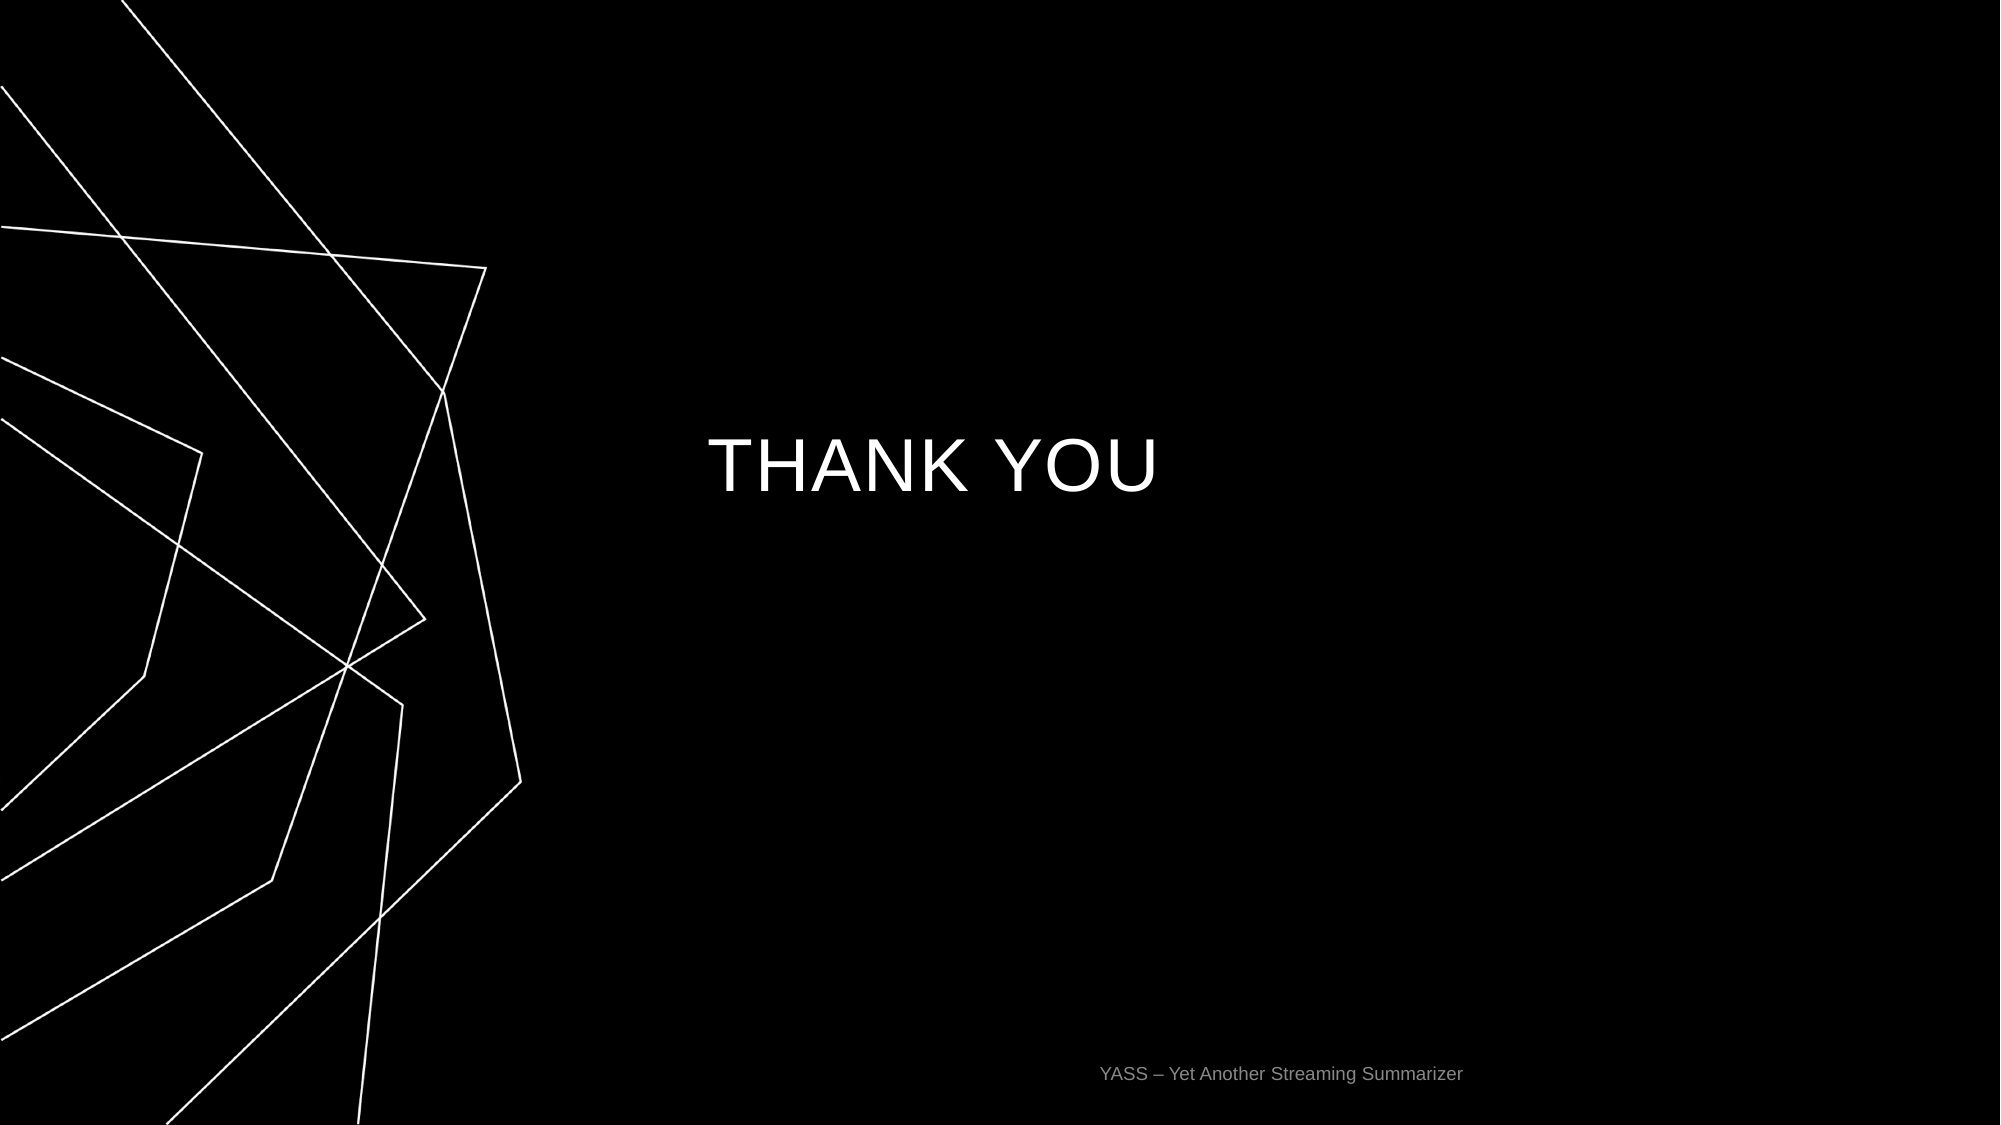

# THANK YOU
9
YASS – Yet Another Streaming Summarizer